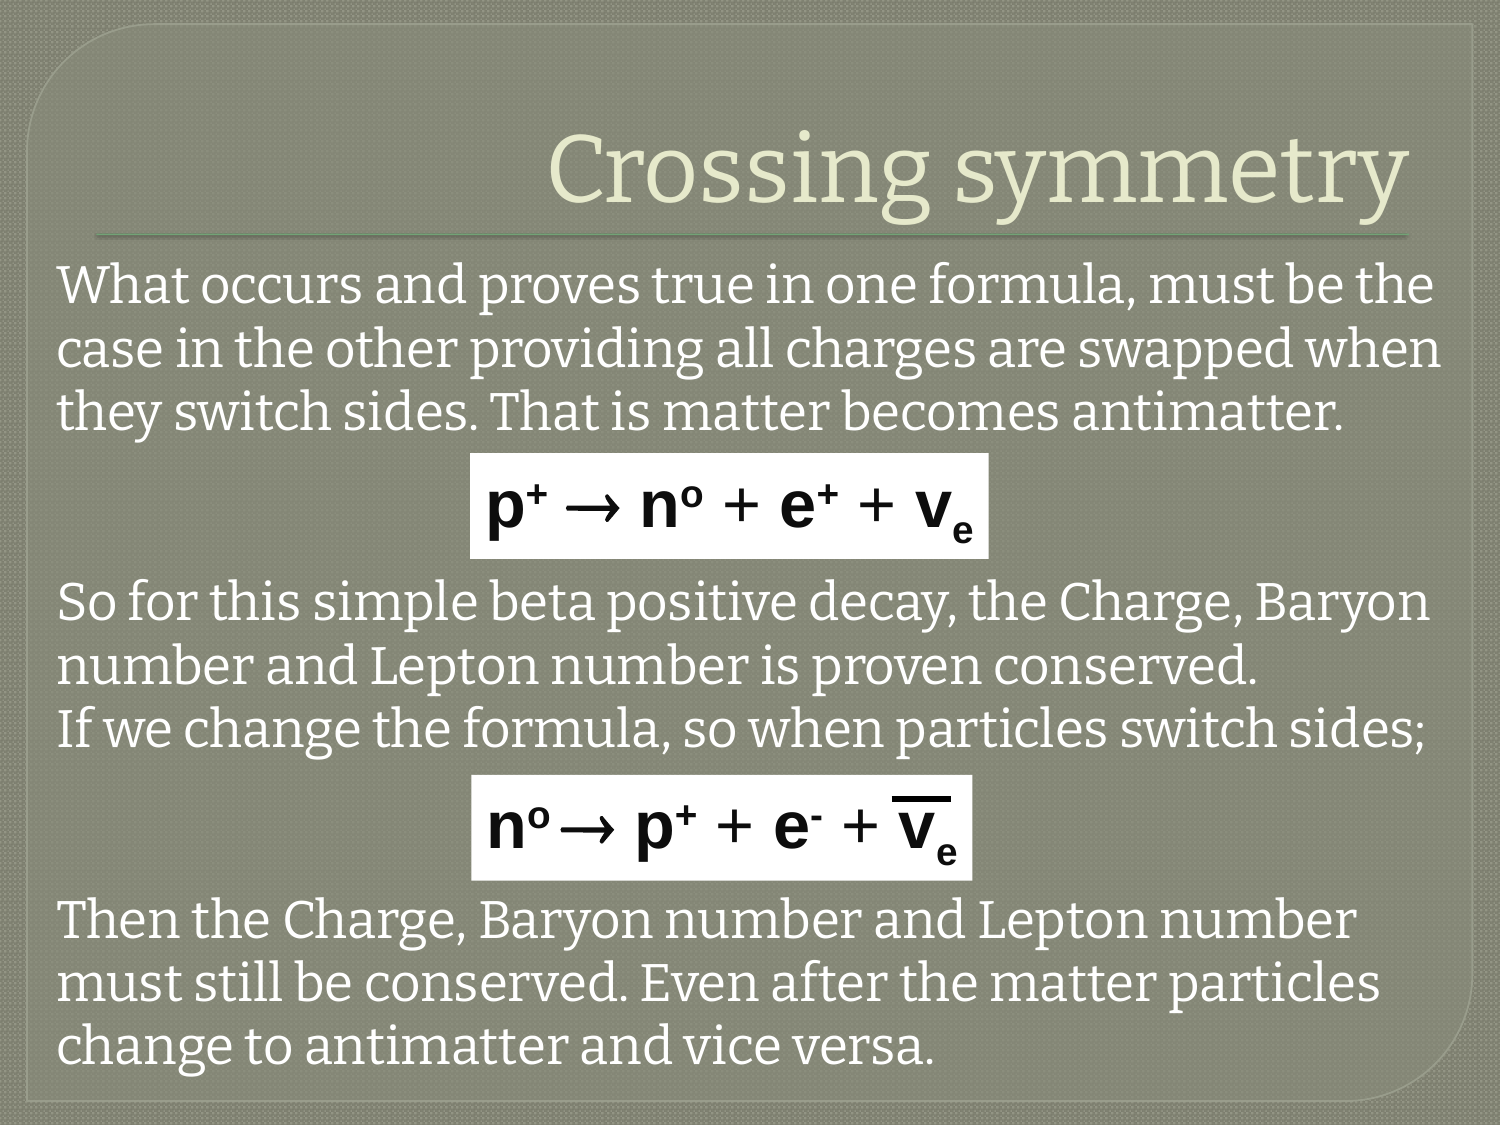

# Crossing symmetry
What occurs and proves true in one formula, must be the case in the other providing all charges are swapped when they switch sides. That is matter becomes antimatter.

So for this simple beta positive decay, the Charge, Baryon number and Lepton number is proven conserved.
If we change the formula, so when particles switch sides;

Then the Charge, Baryon number and Lepton number must still be conserved. Even after the matter particles change to antimatter and vice versa.
p+ → no + e+ + ve
no → p+ + e- + ve